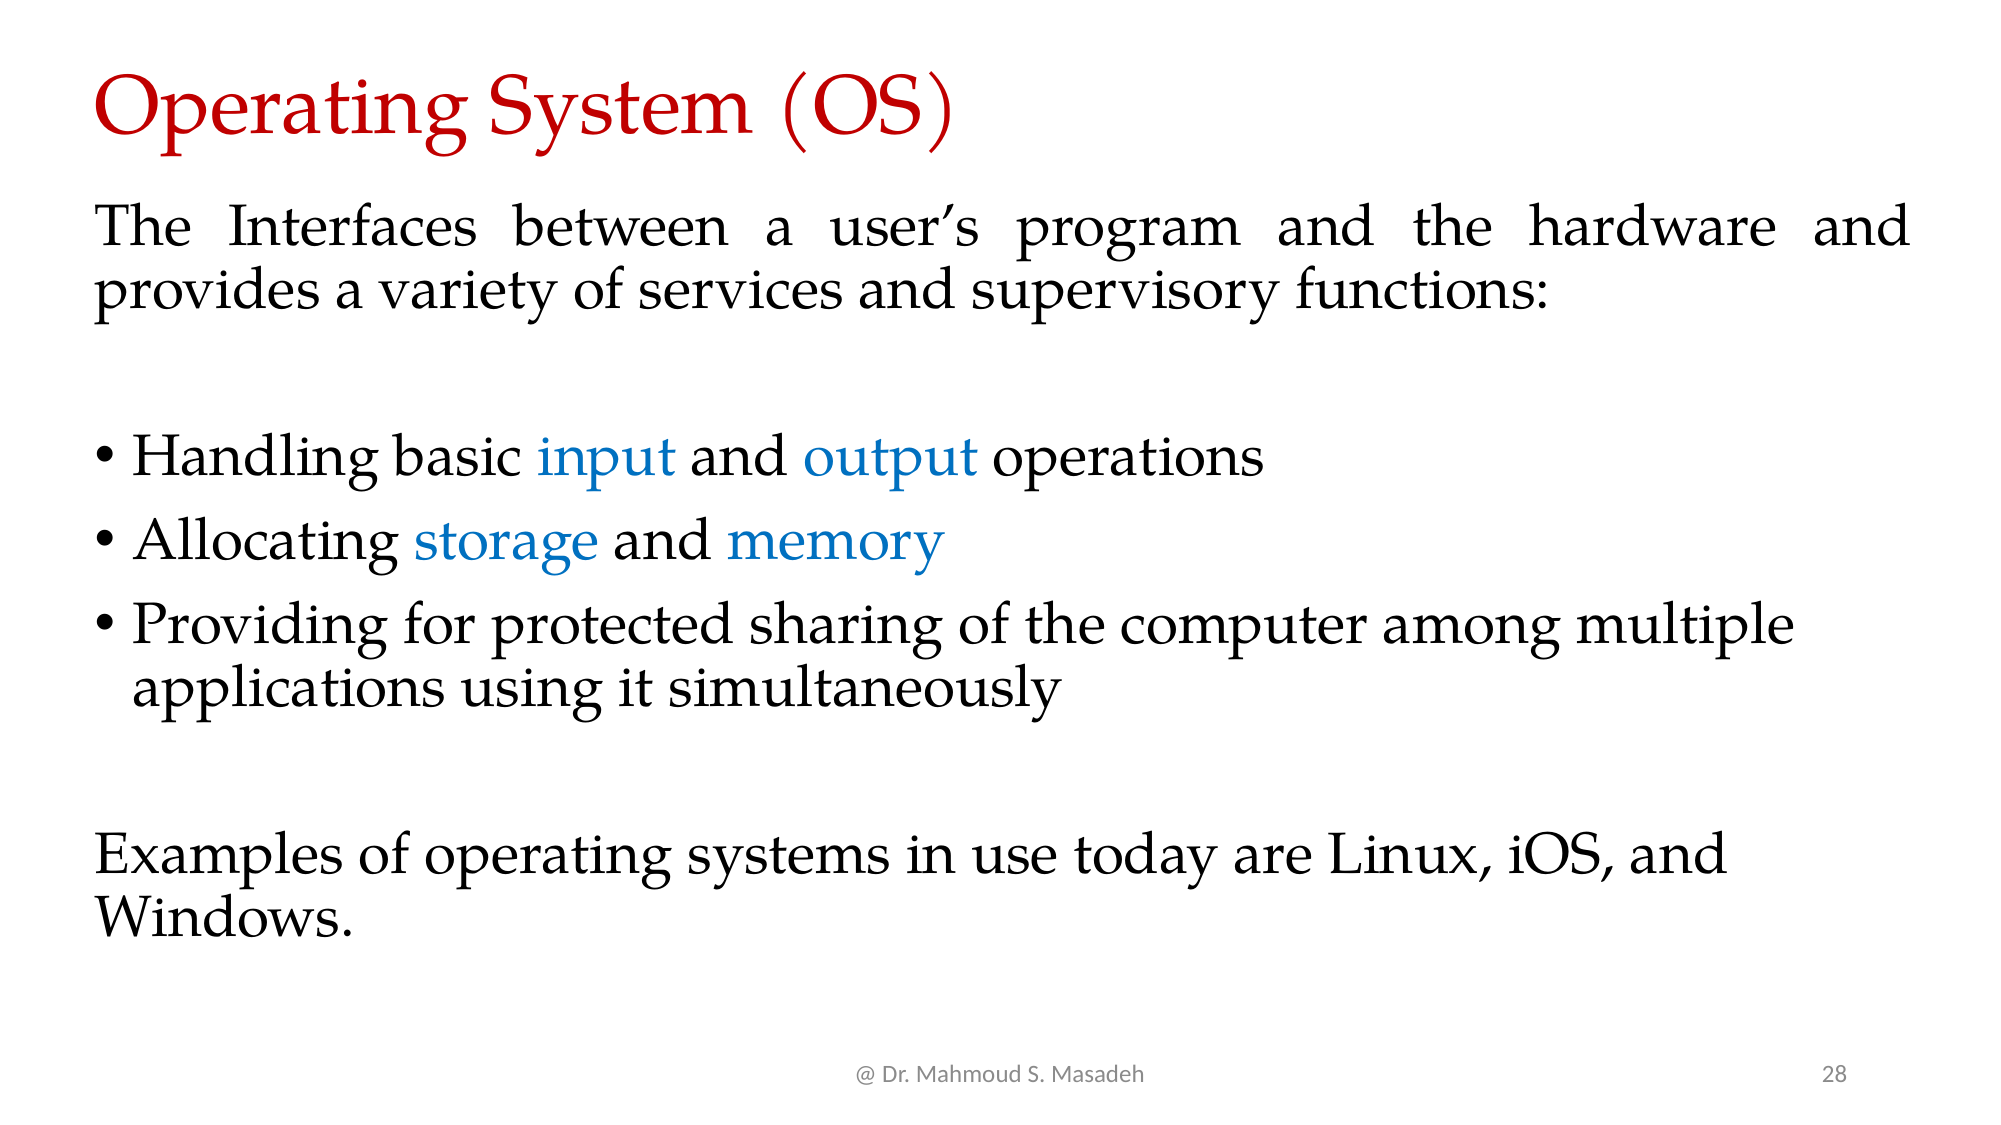

# Operating System (OS)
The Interfaces between a user’s program and the hardware and provides a variety of services and supervisory functions:

Handling basic input and output operations
Allocating storage and memory
Providing for protected sharing of the computer among multiple applications using it simultaneously

Examples of operating systems in use today are Linux, iOS, and Windows.
@ Dr. Mahmoud S. Masadeh
28